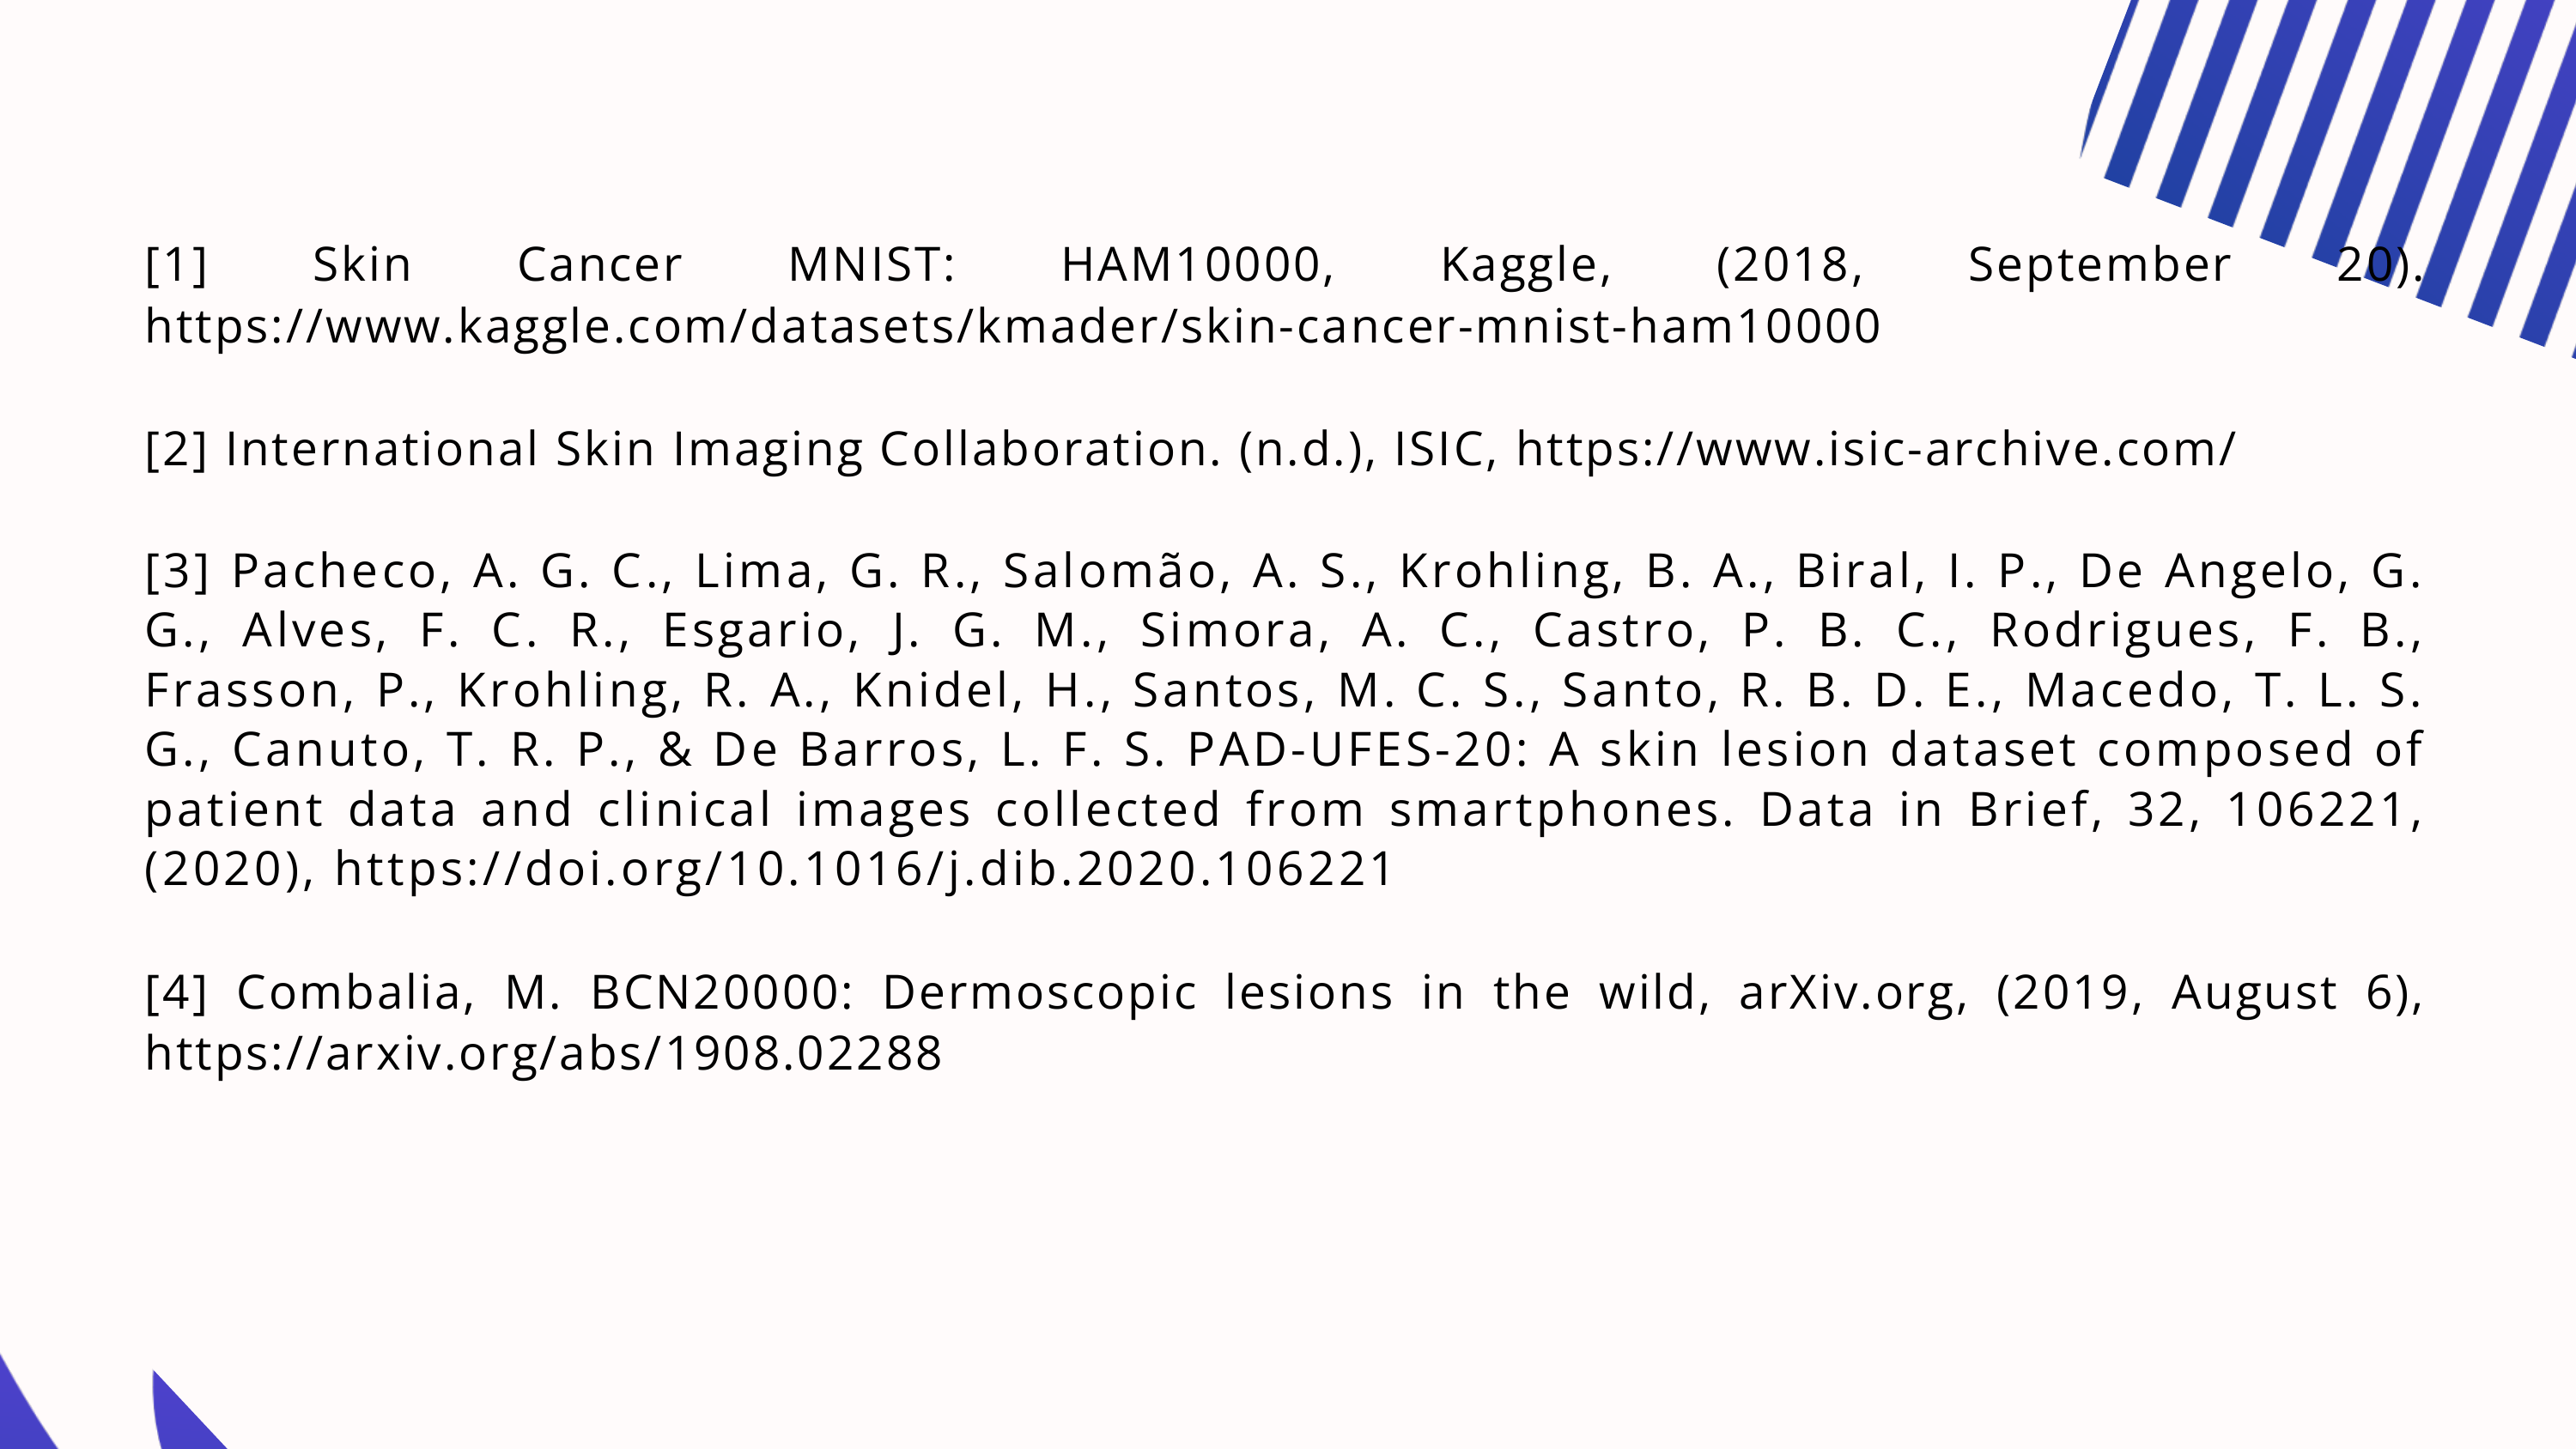

[1] Skin Cancer MNIST: HAM10000, Kaggle, (2018, September 20). https://www.kaggle.com/datasets/kmader/skin-cancer-mnist-ham10000

[2] International Skin Imaging Collaboration. (n.d.), ISIC, https://www.isic-archive.com/

[3] Pacheco, A. G. C., Lima, G. R., Salomão, A. S., Krohling, B. A., Biral, I. P., De Angelo, G. G., Alves, F. C. R., Esgario, J. G. M., Simora, A. C., Castro, P. B. C., Rodrigues, F. B., Frasson, P., Krohling, R. A., Knidel, H., Santos, M. C. S., Santo, R. B. D. E., Macedo, T. L. S. G., Canuto, T. R. P., & De Barros, L. F. S. PAD-UFES-20: A skin lesion dataset composed of patient data and clinical images collected from smartphones. Data in Brief, 32, 106221,(2020), https://doi.org/10.1016/j.dib.2020.106221

[4] Combalia, M. BCN20000: Dermoscopic lesions in the wild, arXiv.org, (2019, August 6), https://arxiv.org/abs/1908.02288